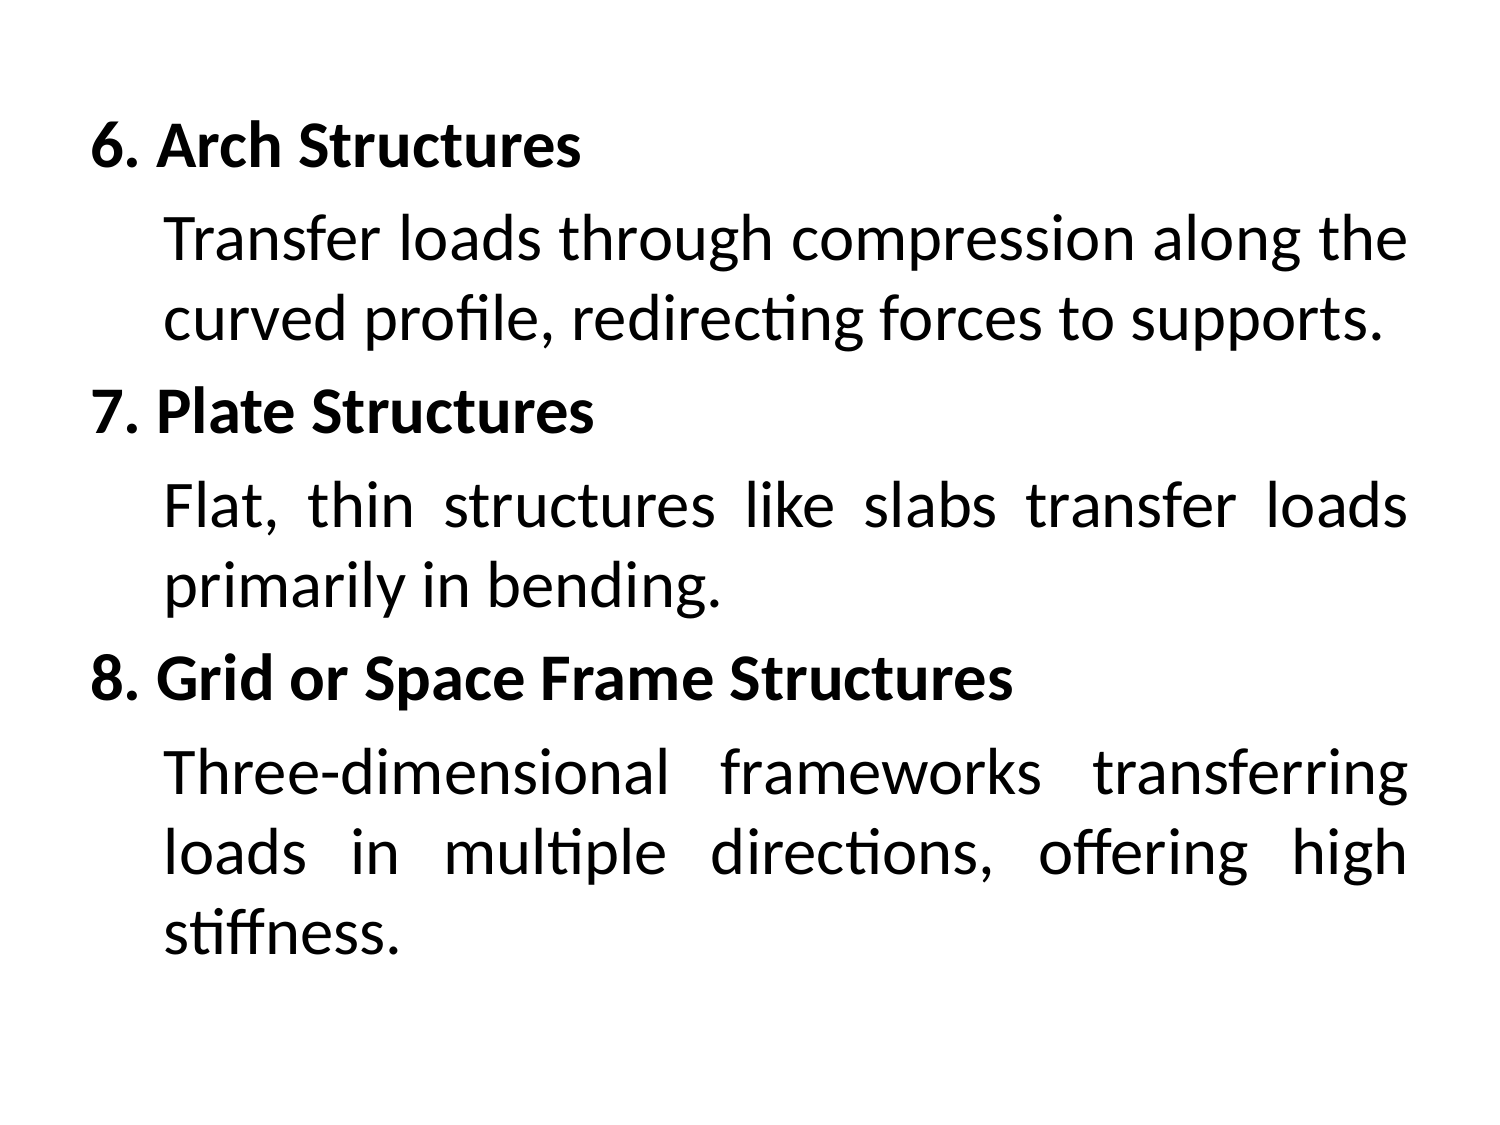

6. Arch Structures
Transfer loads through compression along the curved profile, redirecting forces to supports.
7. Plate Structures
Flat, thin structures like slabs transfer loads primarily in bending.
8. Grid or Space Frame Structures
Three-dimensional frameworks transferring loads in multiple directions, offering high stiffness.